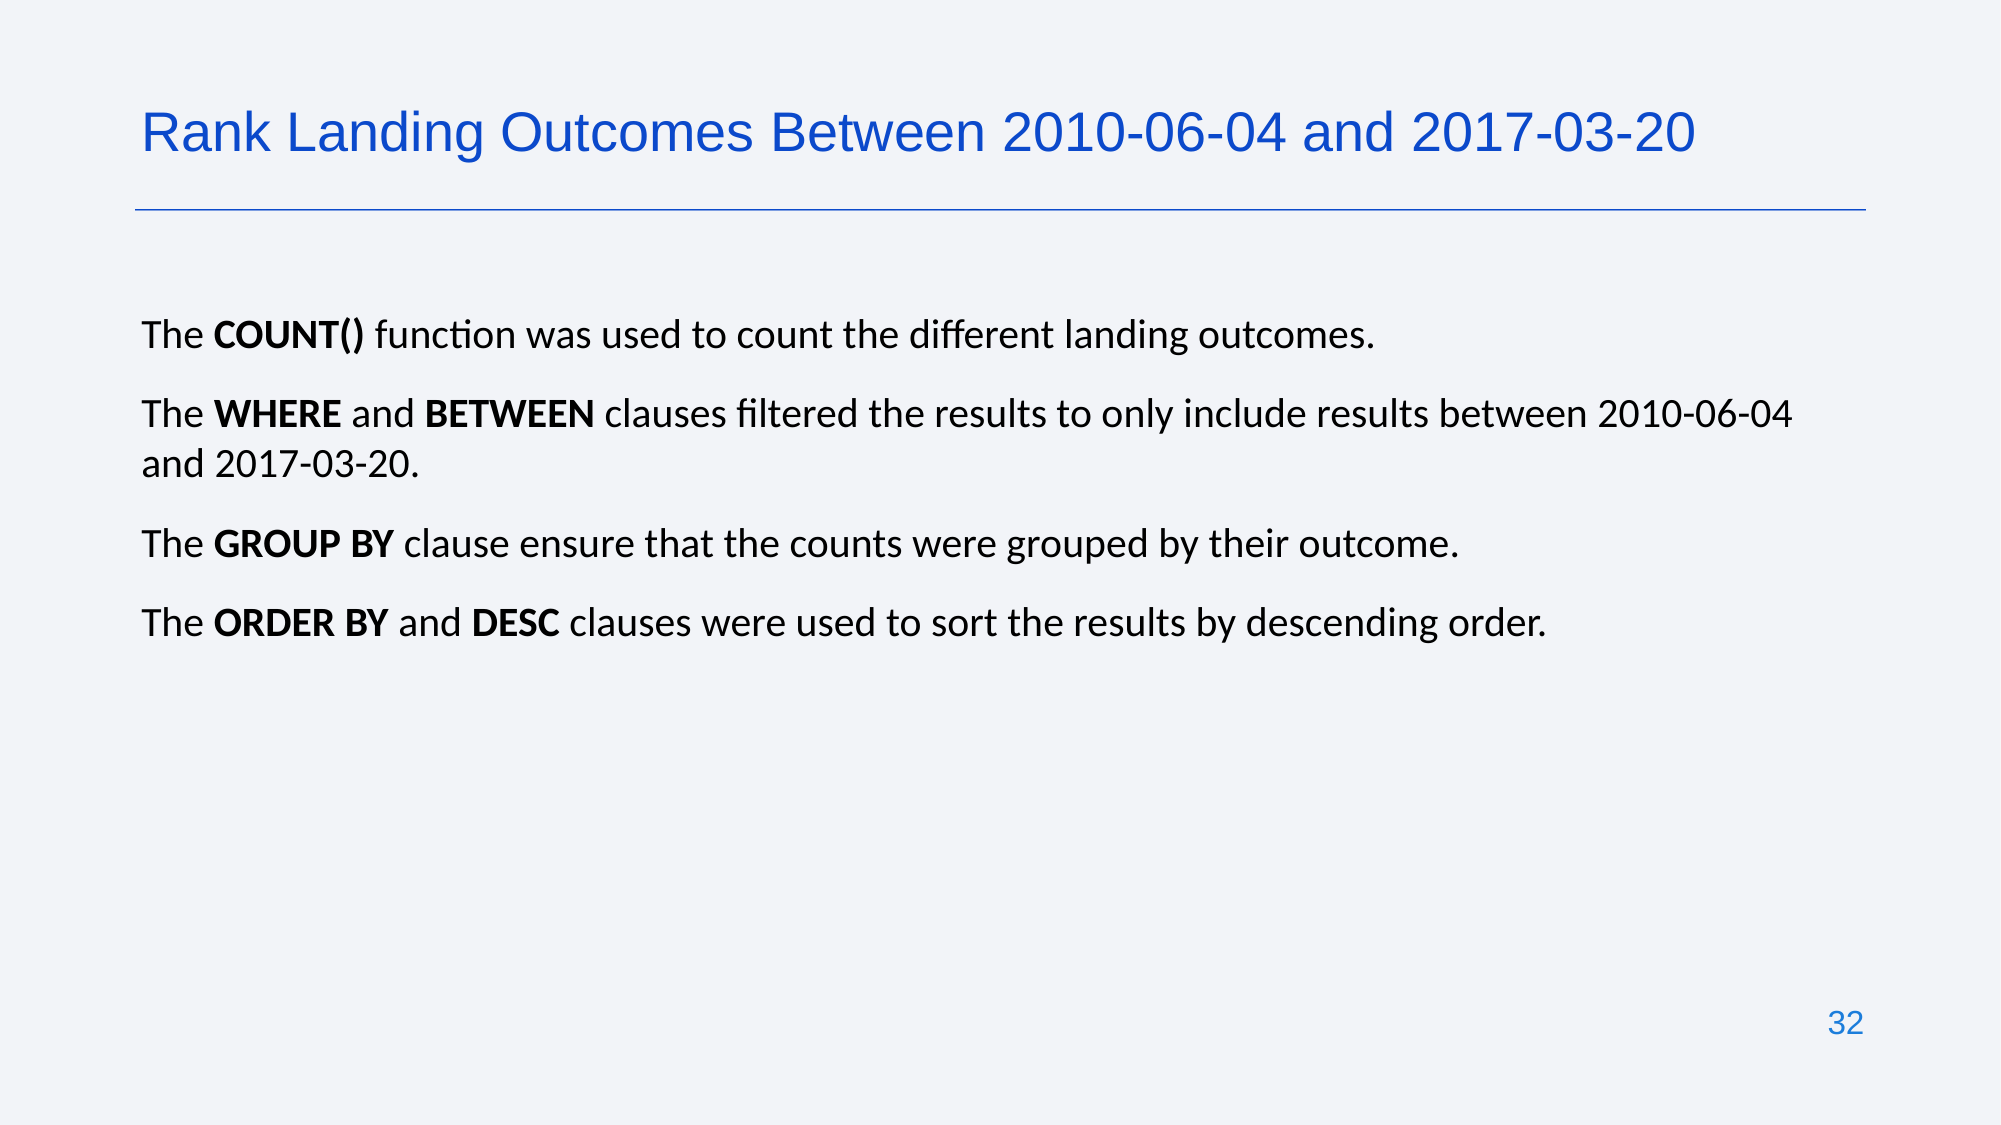

Rank Landing Outcomes Between 2010-06-04 and 2017-03-20
The COUNT() function was used to count the different landing outcomes.
The WHERE and BETWEEN clauses filtered the results to only include results between 2010-06-04 and 2017-03-20.
The GROUP BY clause ensure that the counts were grouped by their outcome.
The ORDER BY and DESC clauses were used to sort the results by descending order.
32